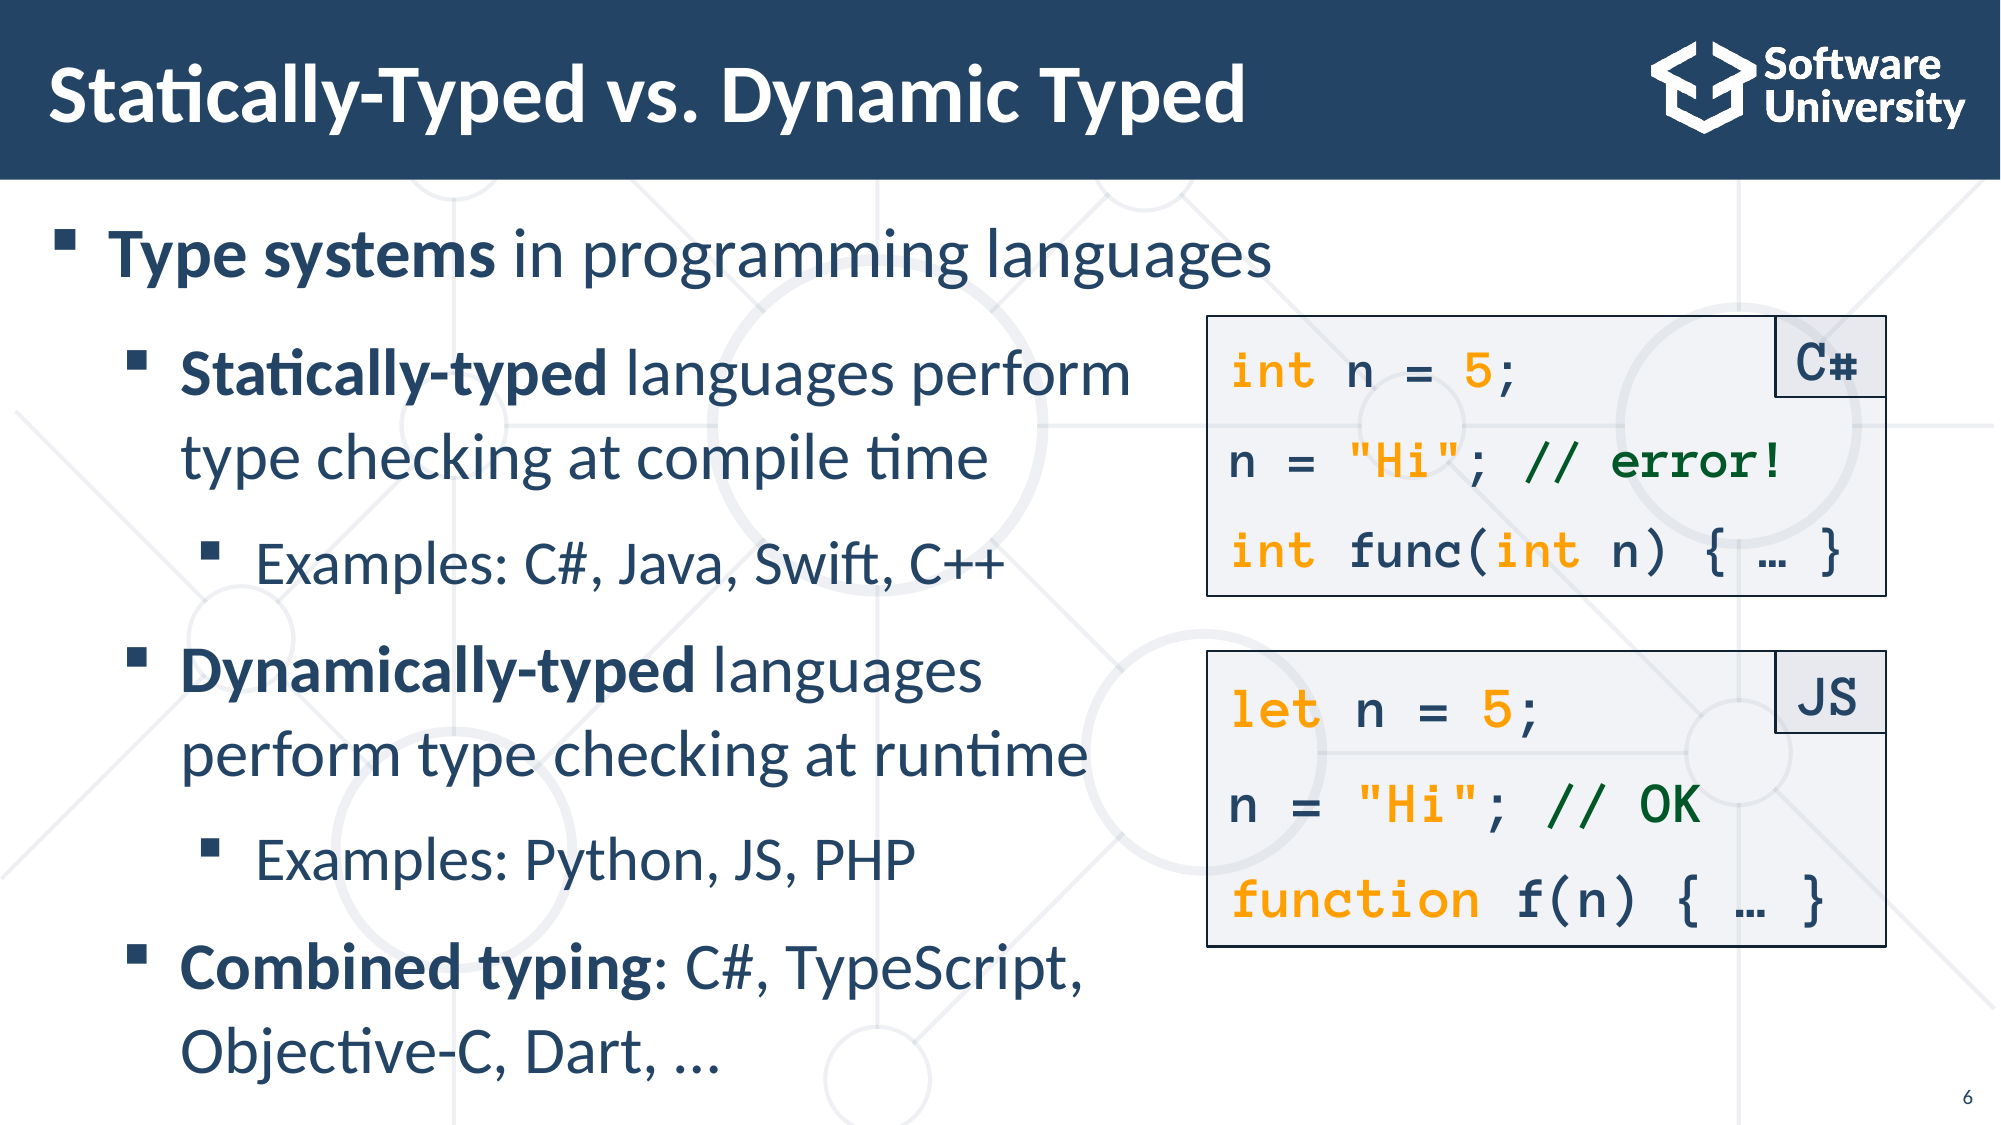

# Statically-Typed vs. Dynamic Typed
Type systems in programming languages
int n = 5;
n = "Hi"; // error!
int func(int n) { … }
C#
Statically-typed languages perform type checking at compile time
Examples: C#, Java, Swift, C++
Dynamically-typed languages perform type checking at runtime
Examples: Python, JS, PHP
Combined typing: C#, TypeScript, Objective-C, Dart, …
let n = 5;
n = "Hi"; // OK
function f(n) { … }
JS
6